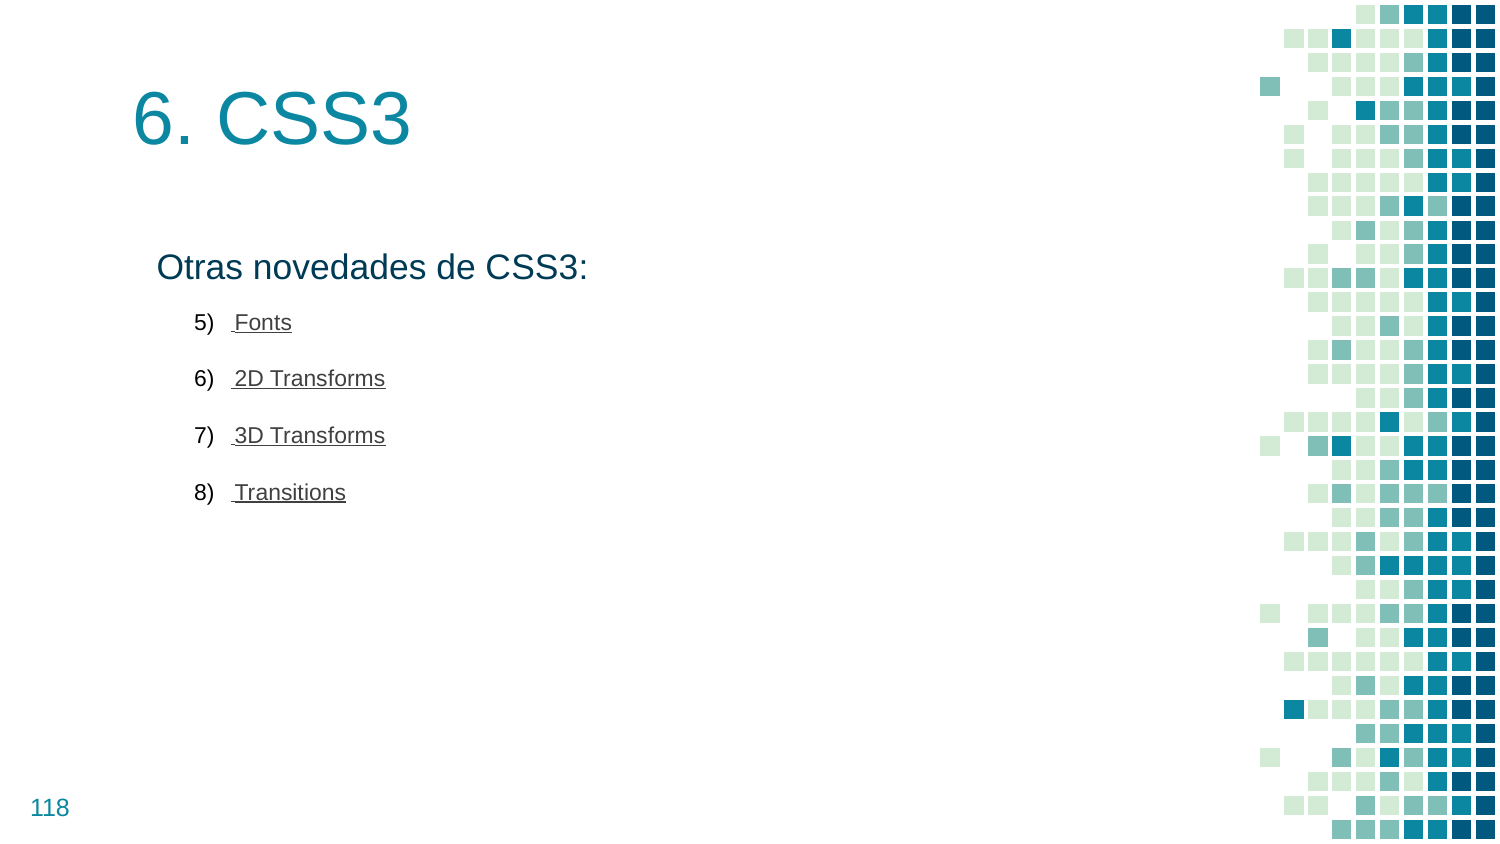

# 6. CSS3
Otras novedades de CSS3:
5)     Fonts
6)     2D Transforms
7)     3D Transforms
8)     Transitions

118